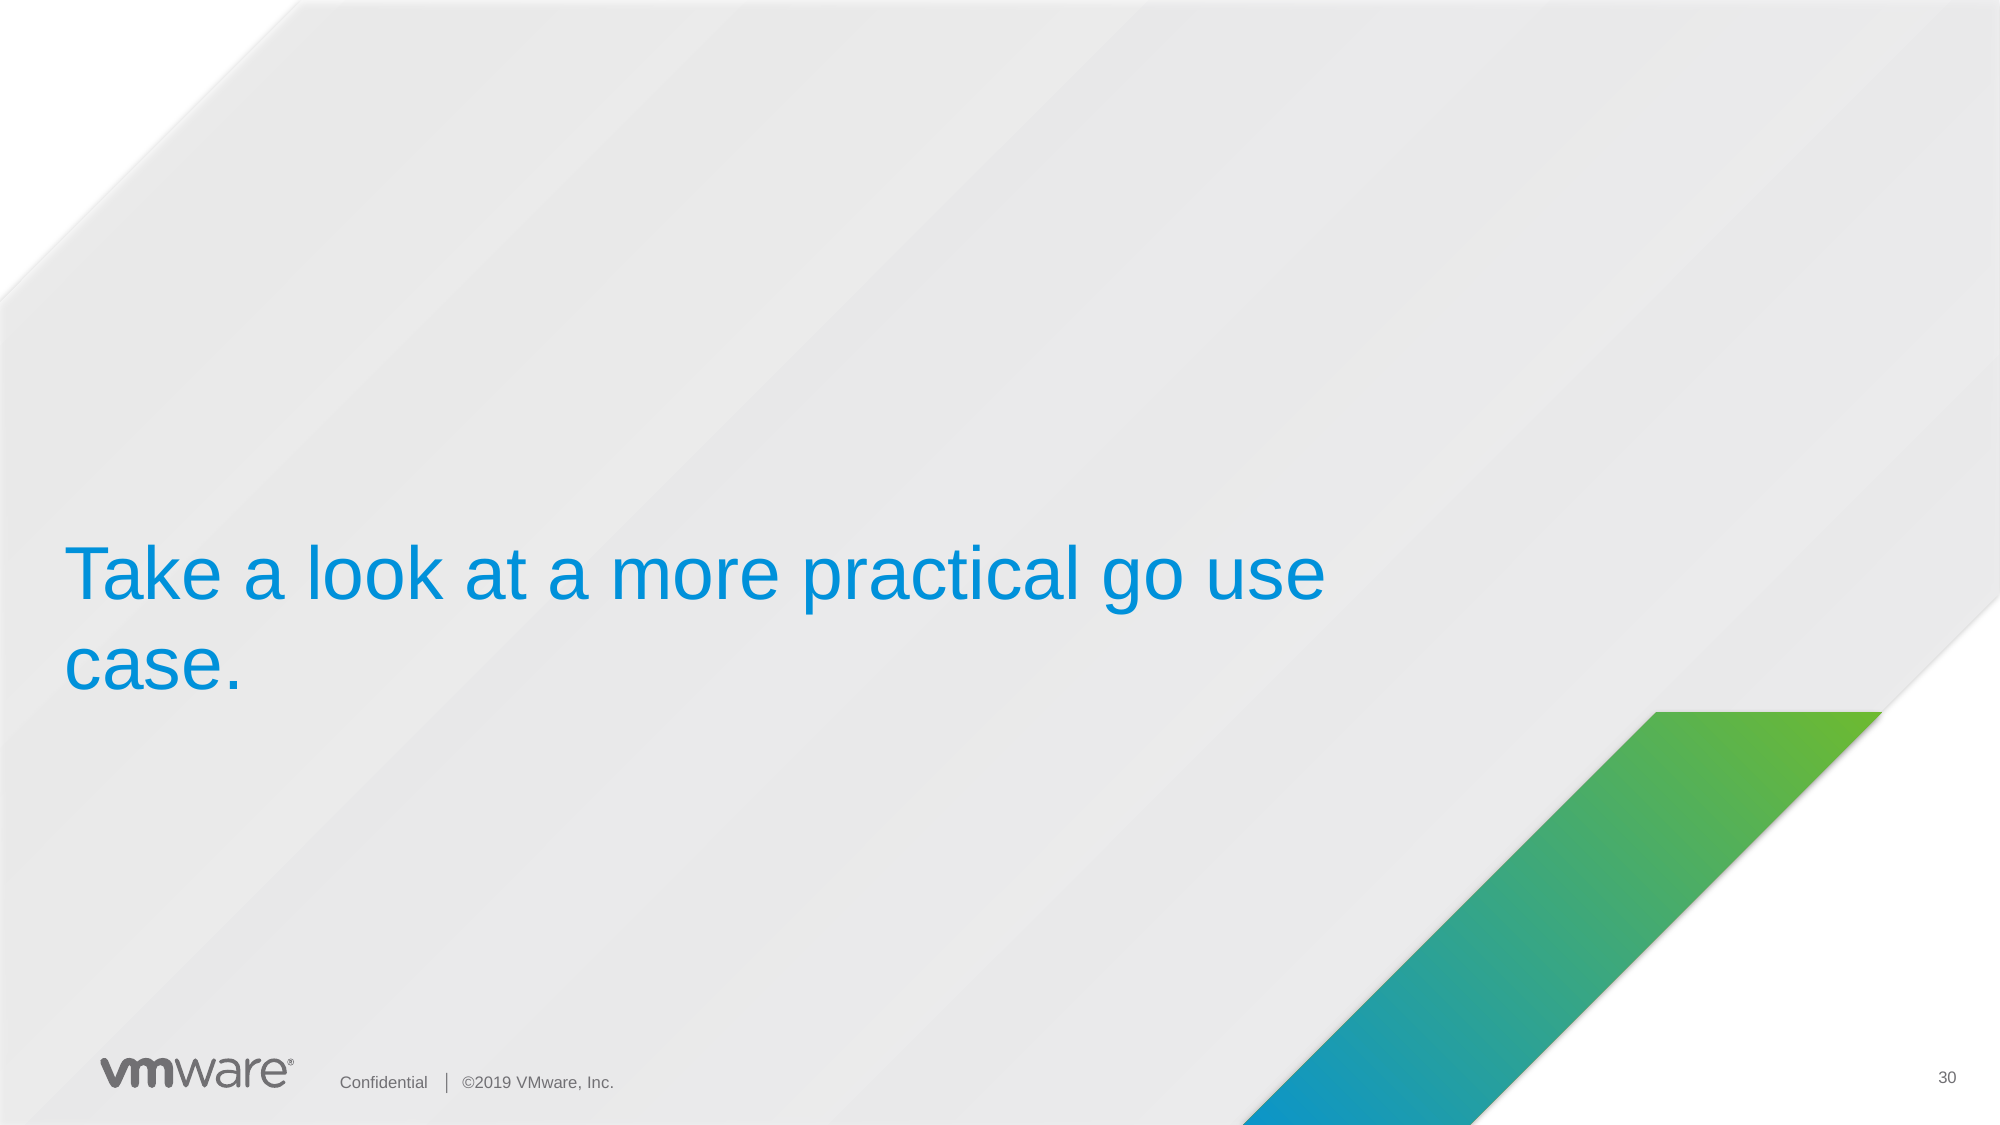

Take a look at a more practical go use case.